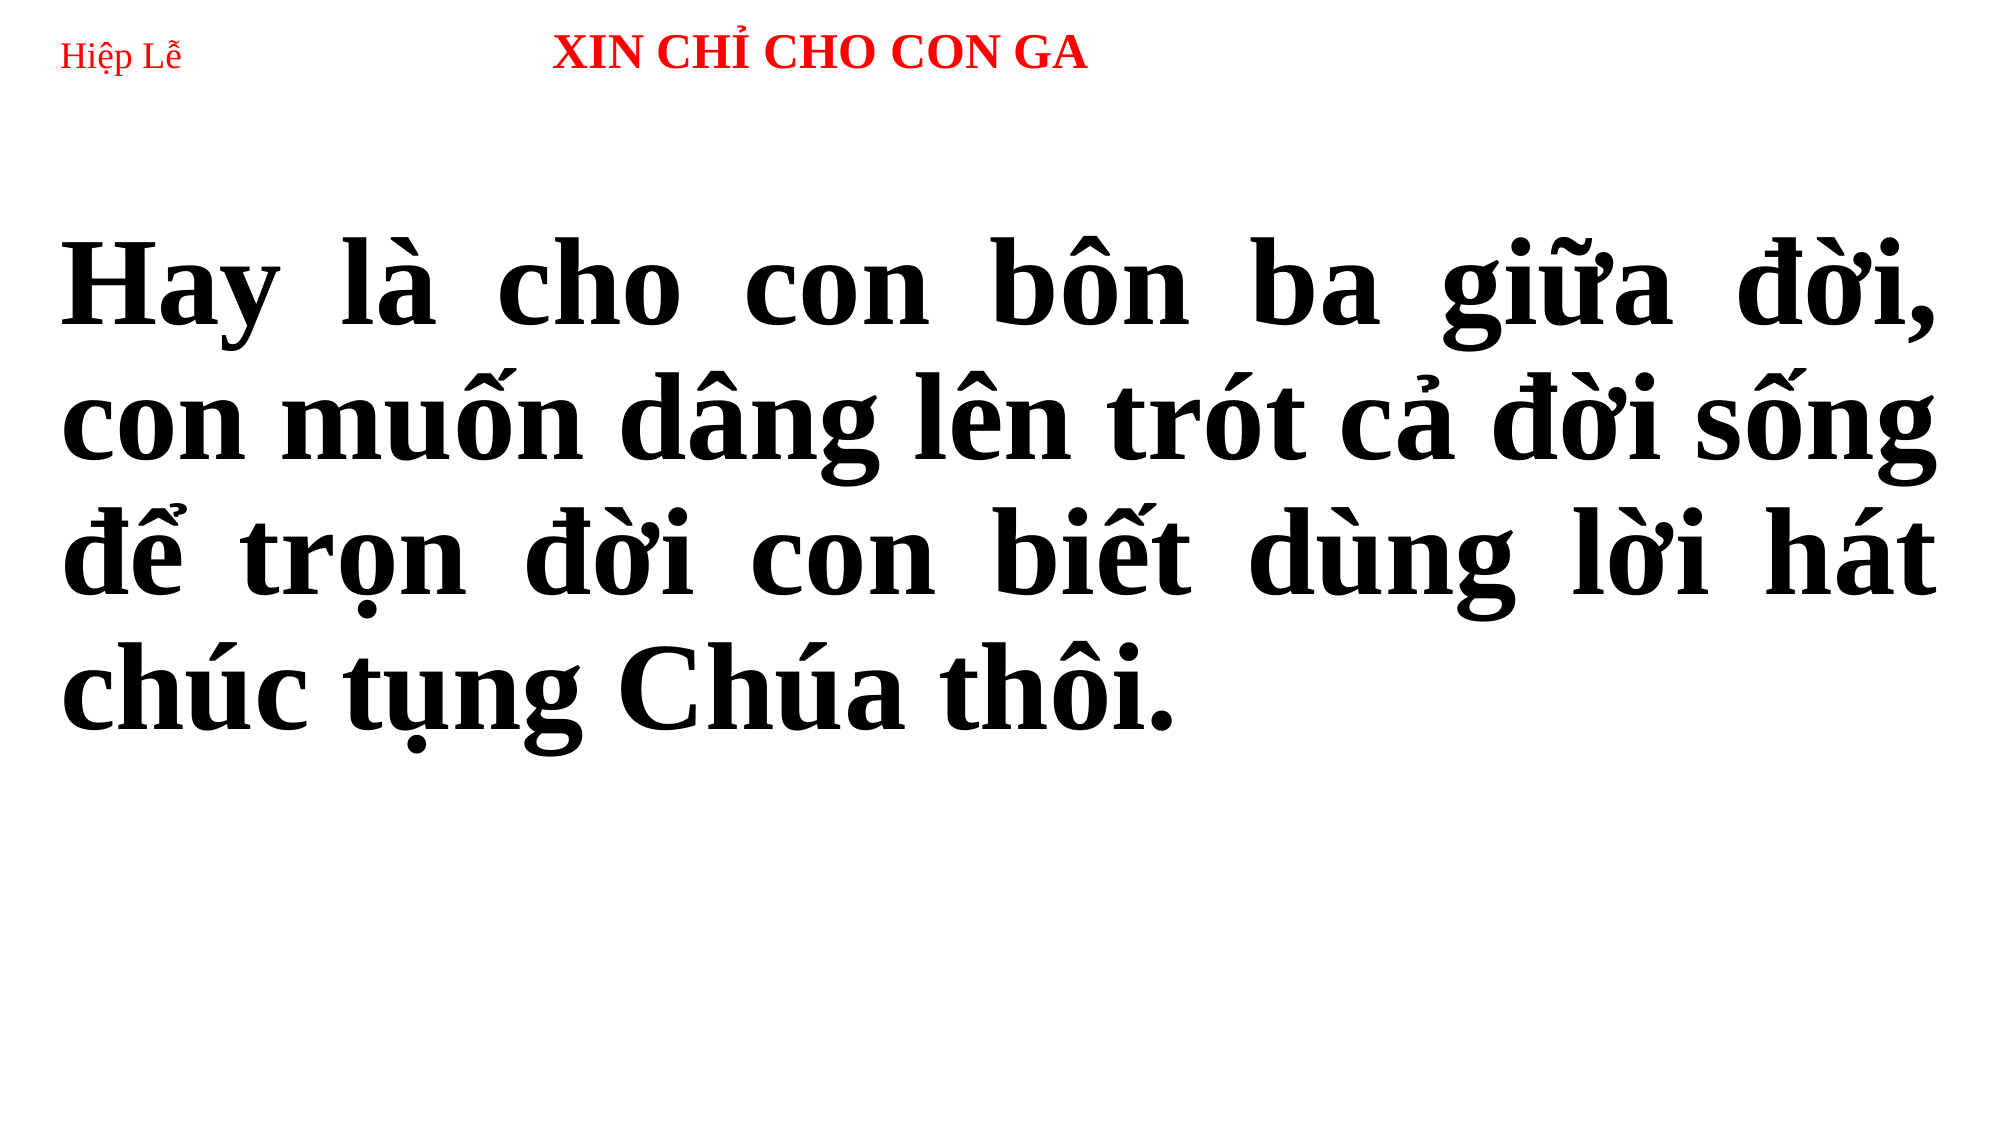

# Hiệp Lễ                                       XIN CHỈ CHO CON GA
Hay là cho con bôn ba giữa đời, con muốn dâng lên trót cả đời sống để trọn đời con biết dùng lời hát chúc tụng Chúa thôi.